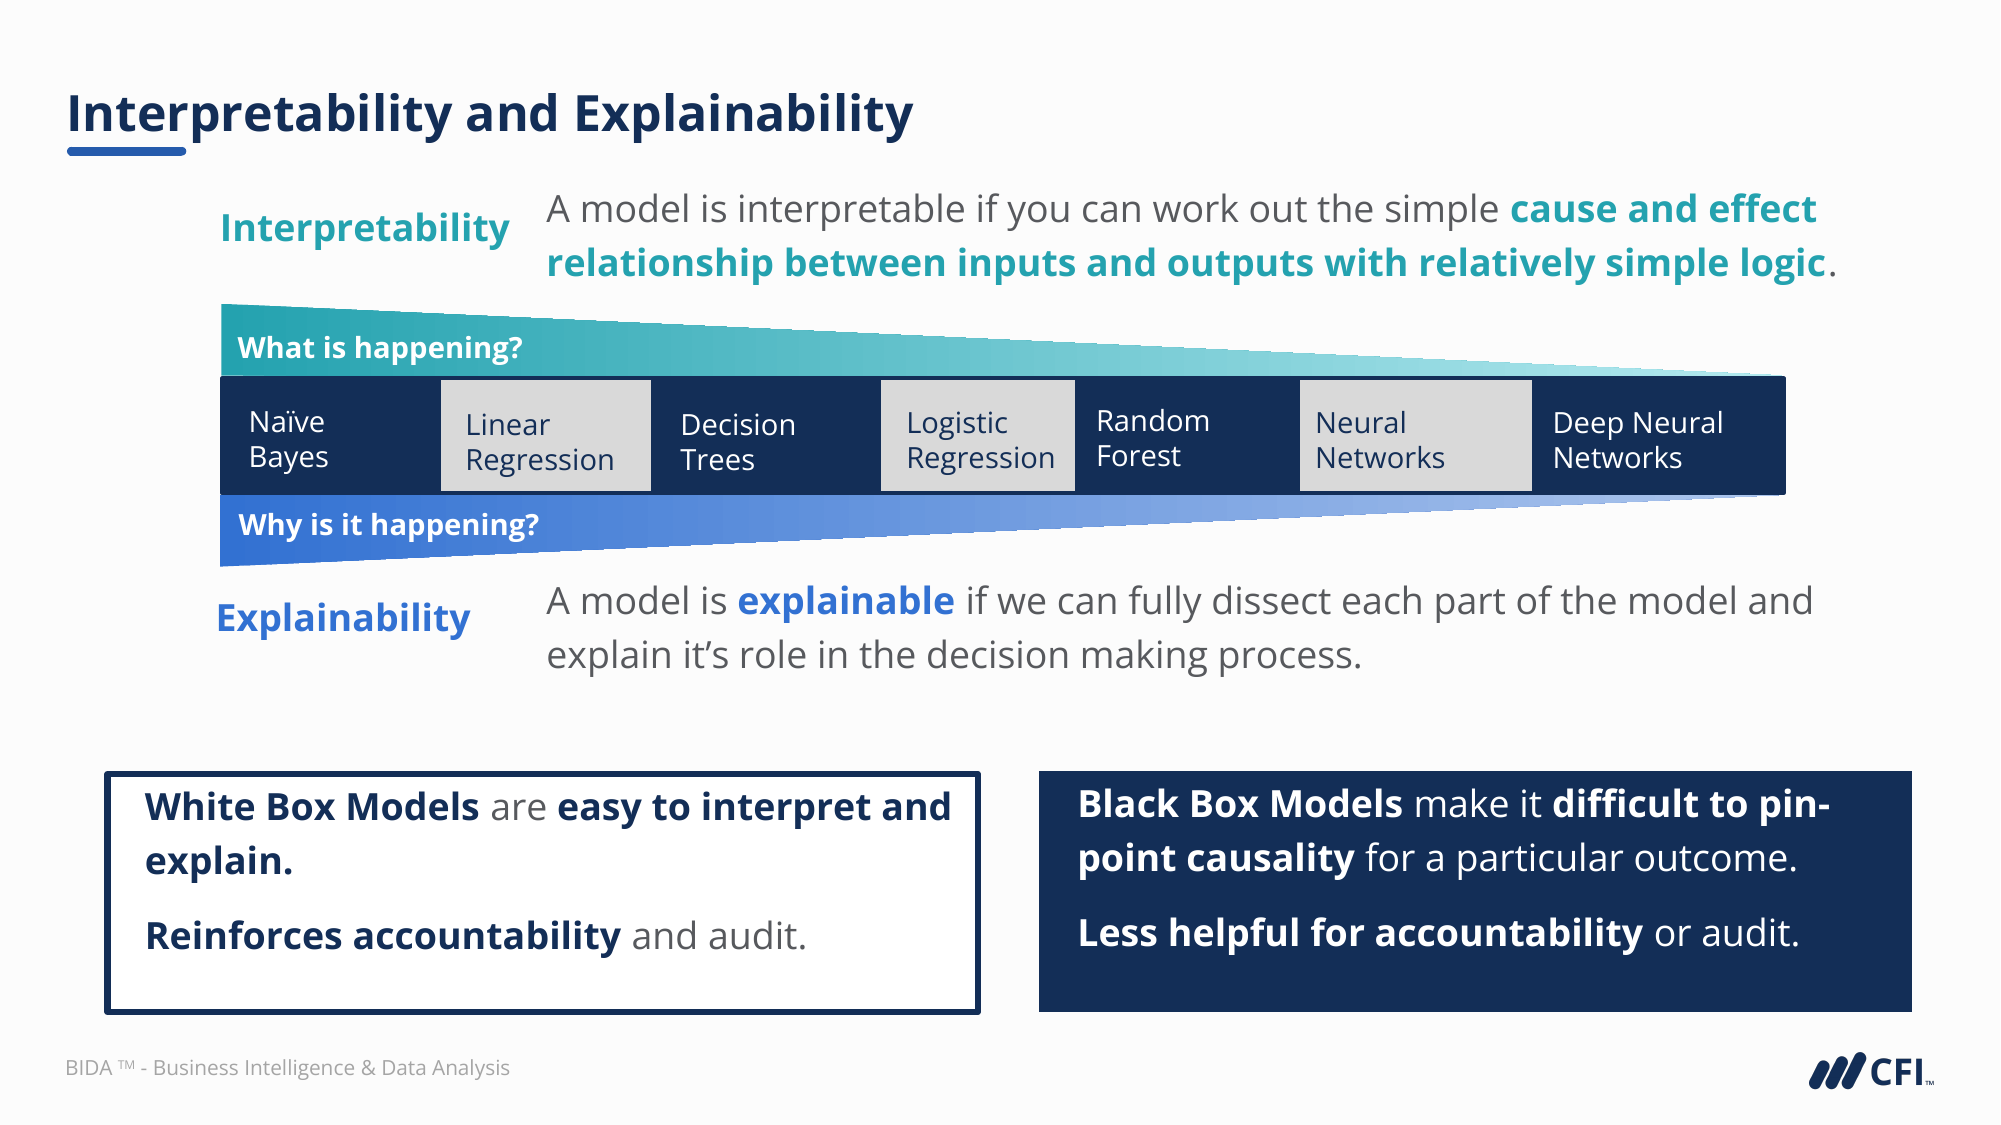

# Interpretability and Explainability
A model is interpretable if you can work out the simple cause and effect relationship between inputs and outputs with relatively simple logic.
Interpretability

What is happening?

Naïve Bayes
Linear Regression
Decision Trees
Random Forest
Deep Neural Networks
Logistic Regression
Neural Networks

Why is it happening?
A model is explainable if we can fully dissect each part of the model and explain it’s role in the decision making process.
Explainability
Black Box Models make it difficult to pin-point causality for a particular outcome.
Less helpful for accountability or audit.
White Box Models are easy to interpret and explain.
Reinforces accountability and audit.